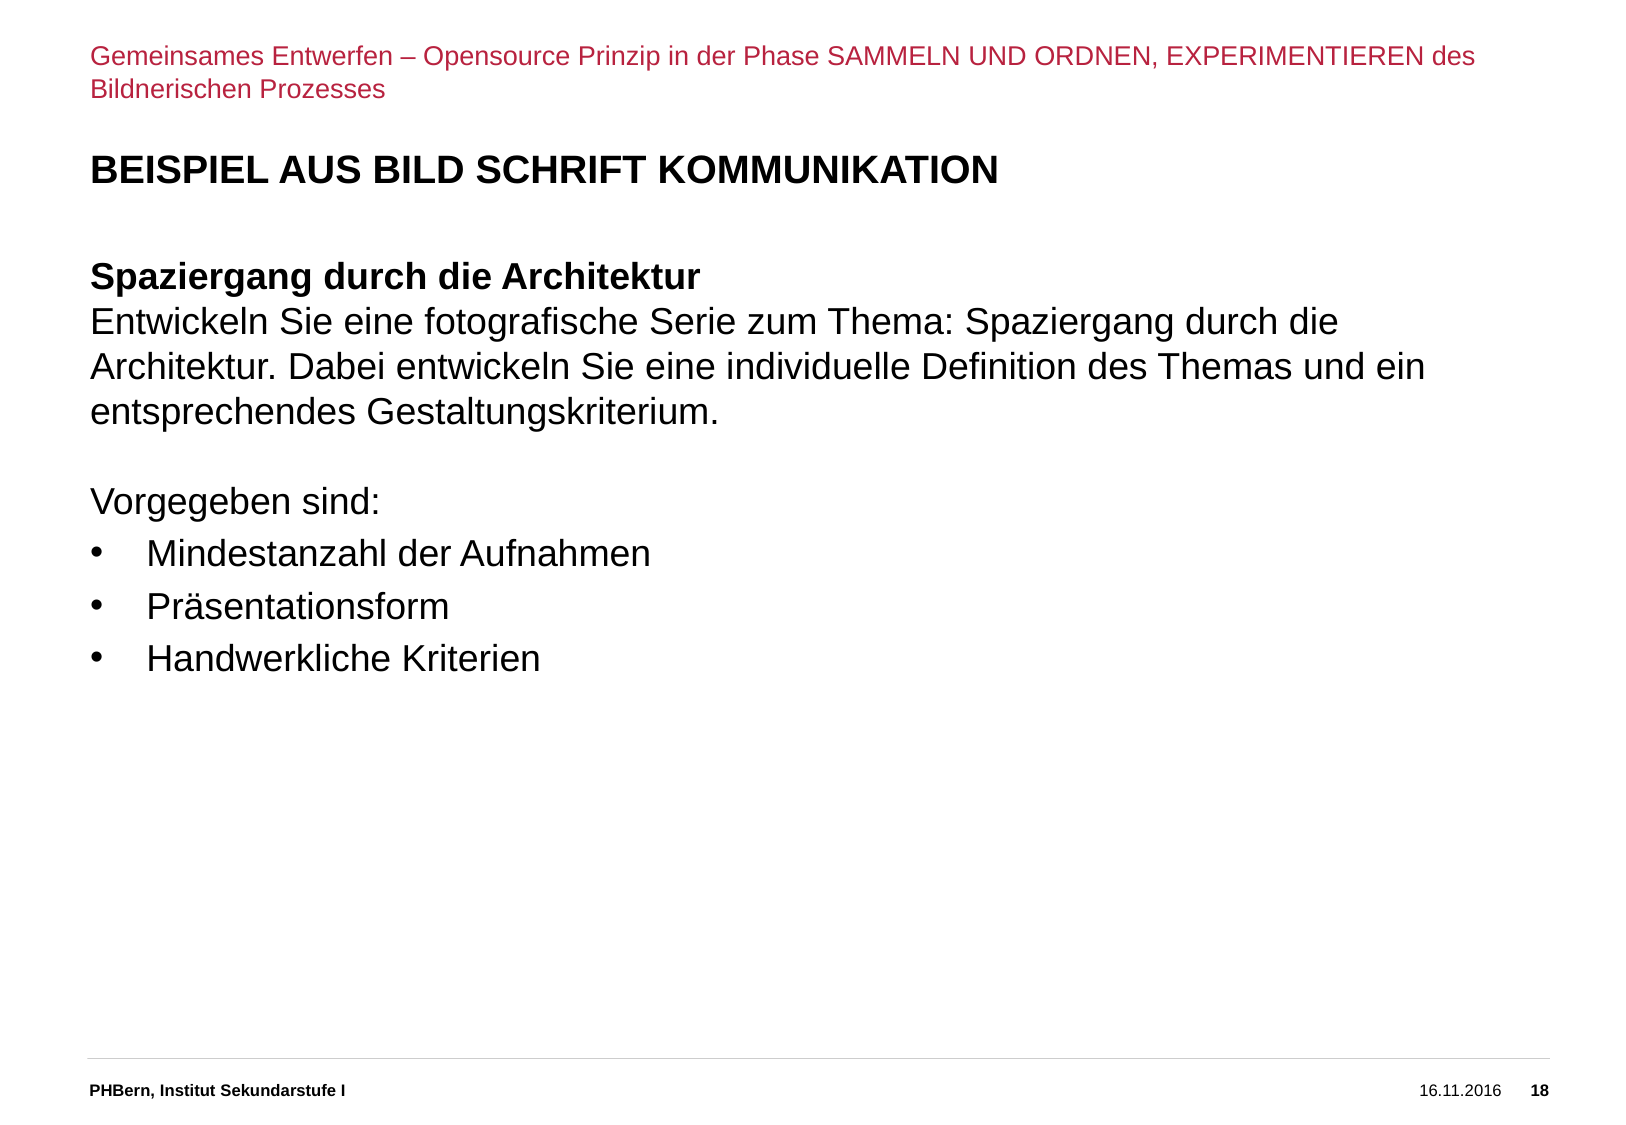

Gemeinsames Entwerfen – Opensource Prinzip in der Phase SAMMELN UND ORDNEN, EXPERIMENTIEREN des Bildnerischen Prozesses

# BEISPIEL AUS BILD SCHRIFT KOMMUNIKATION
Spaziergang durch die Architektur
Entwickeln Sie eine fotografische Serie zum Thema: Spaziergang durch die Architektur. Dabei entwickeln Sie eine individuelle Definition des Themas und ein  entsprechendes Gestaltungskriterium.
Vorgegeben sind:
Mindestanzahl der Aufnahmen
Präsentationsform
Handwerkliche Kriterien